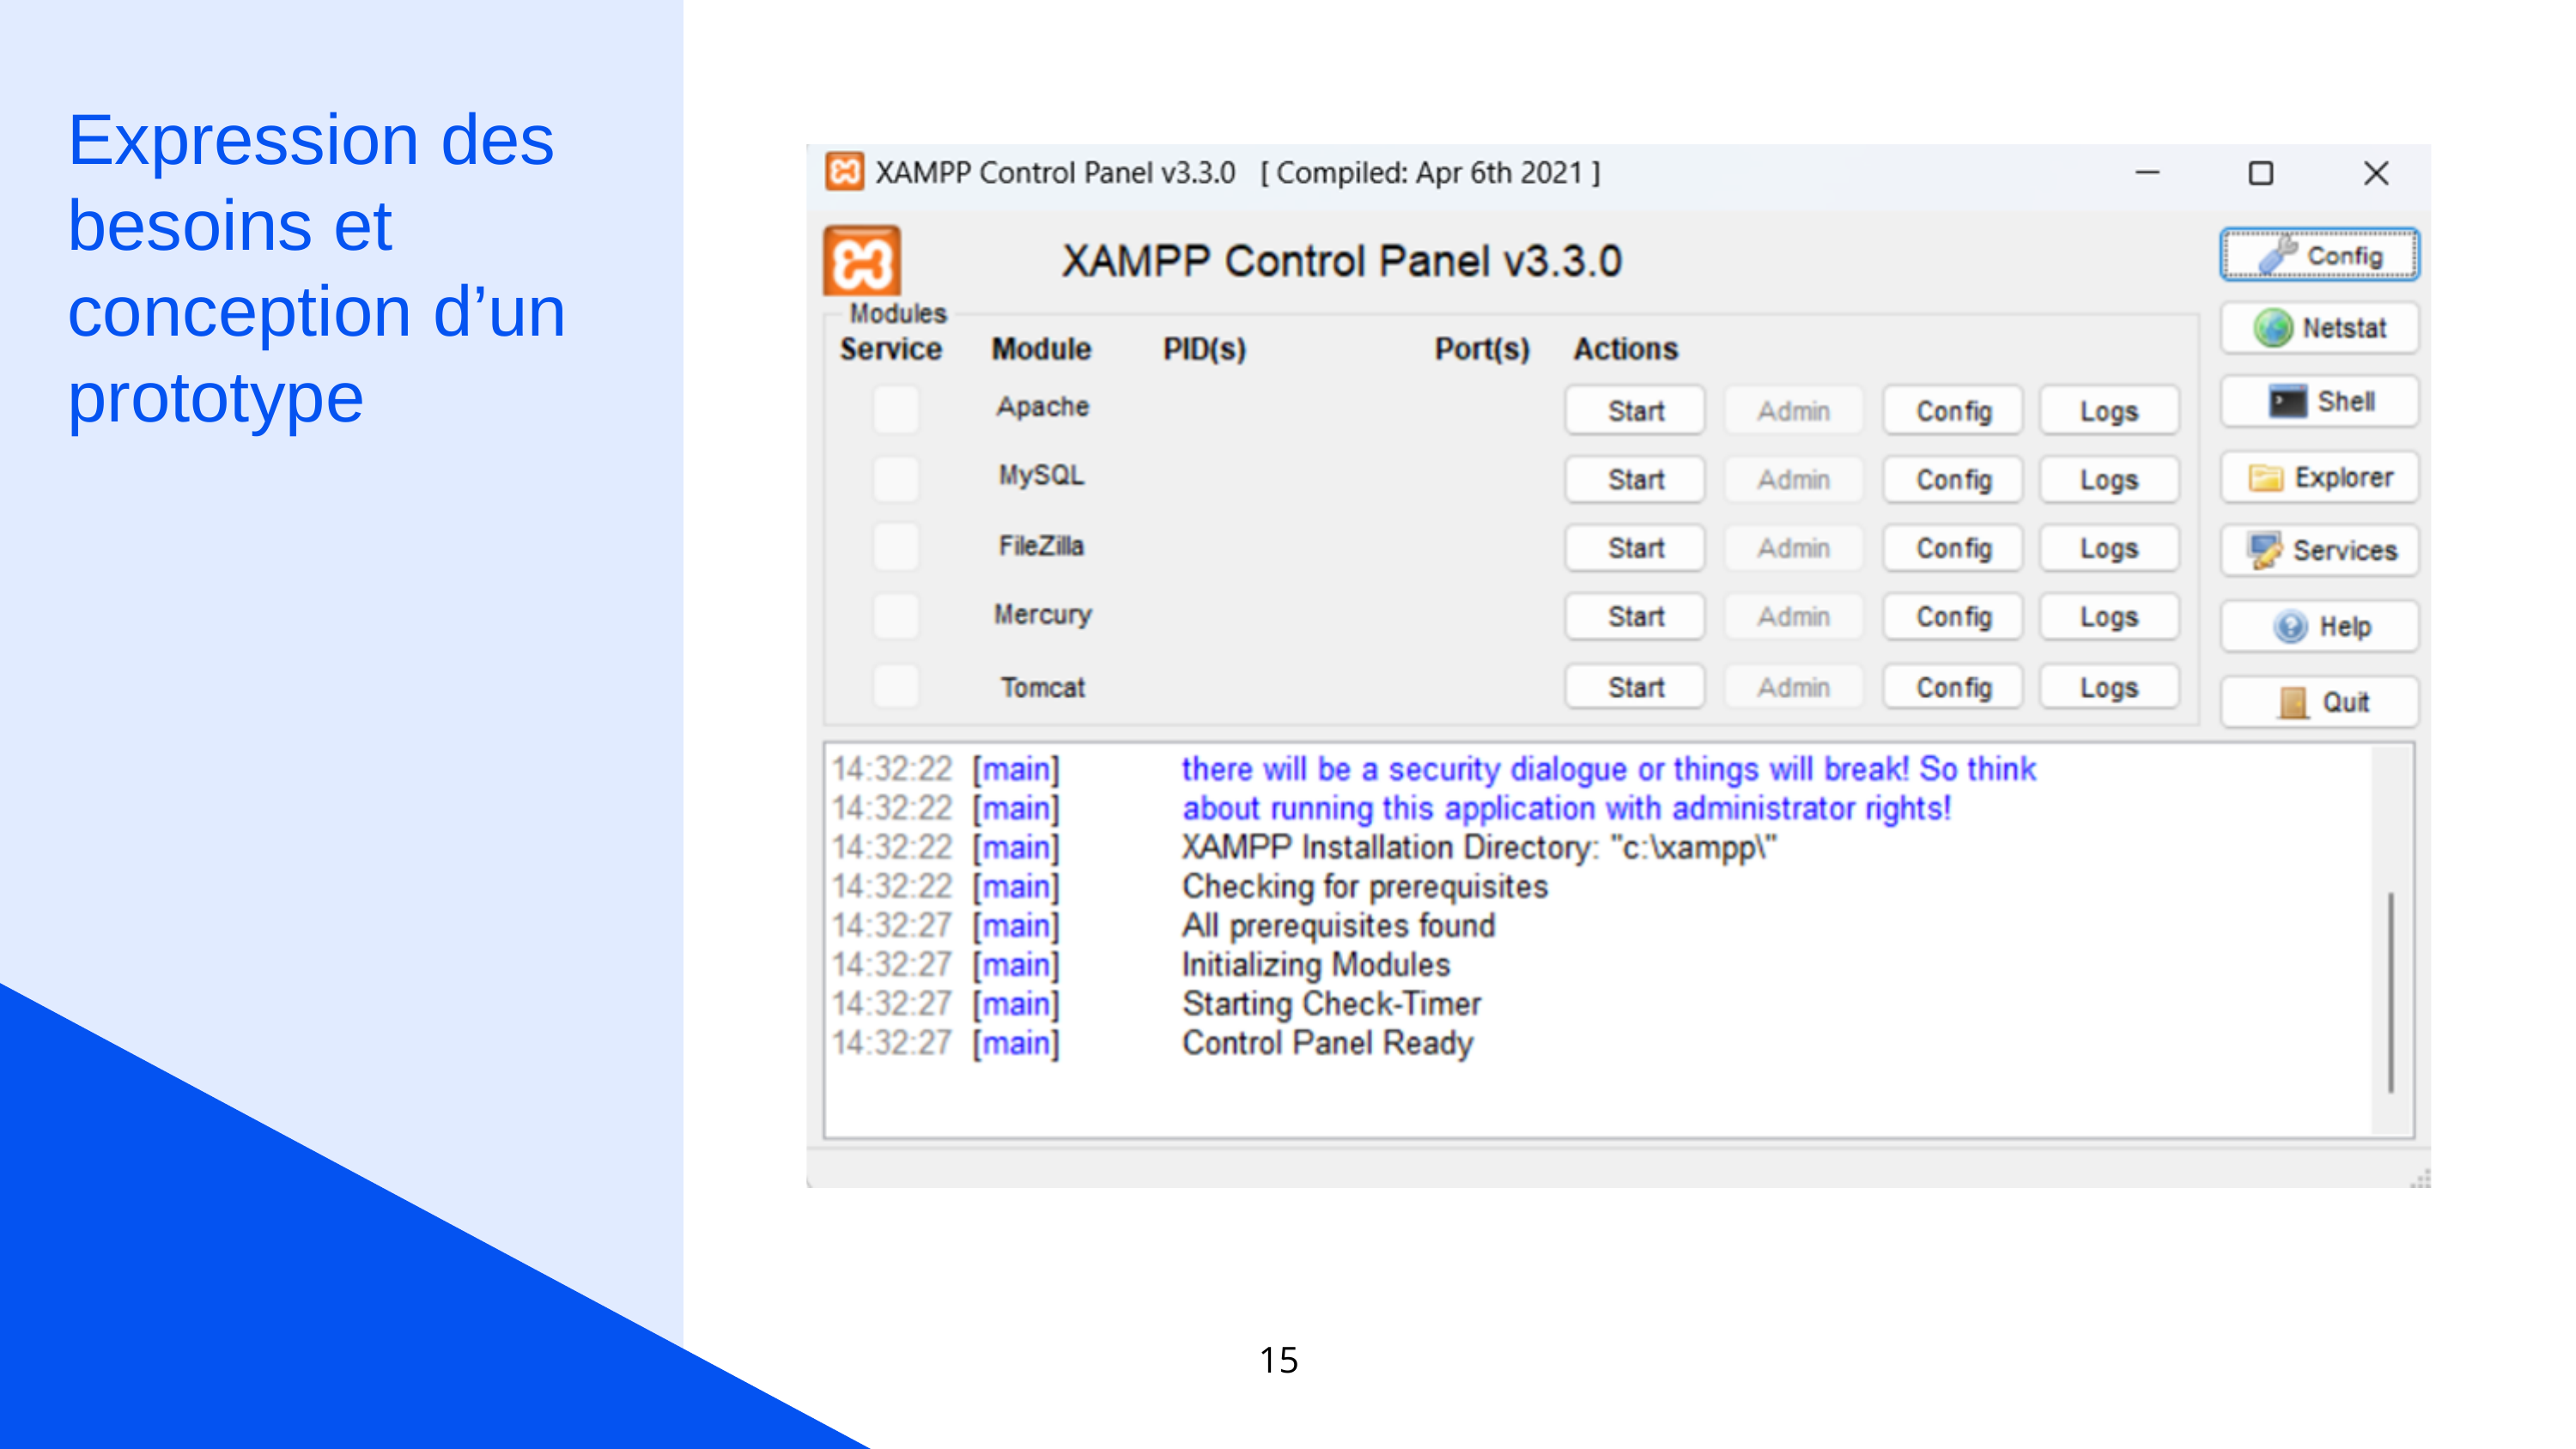

Expression des besoins et conception d’un prototype

15